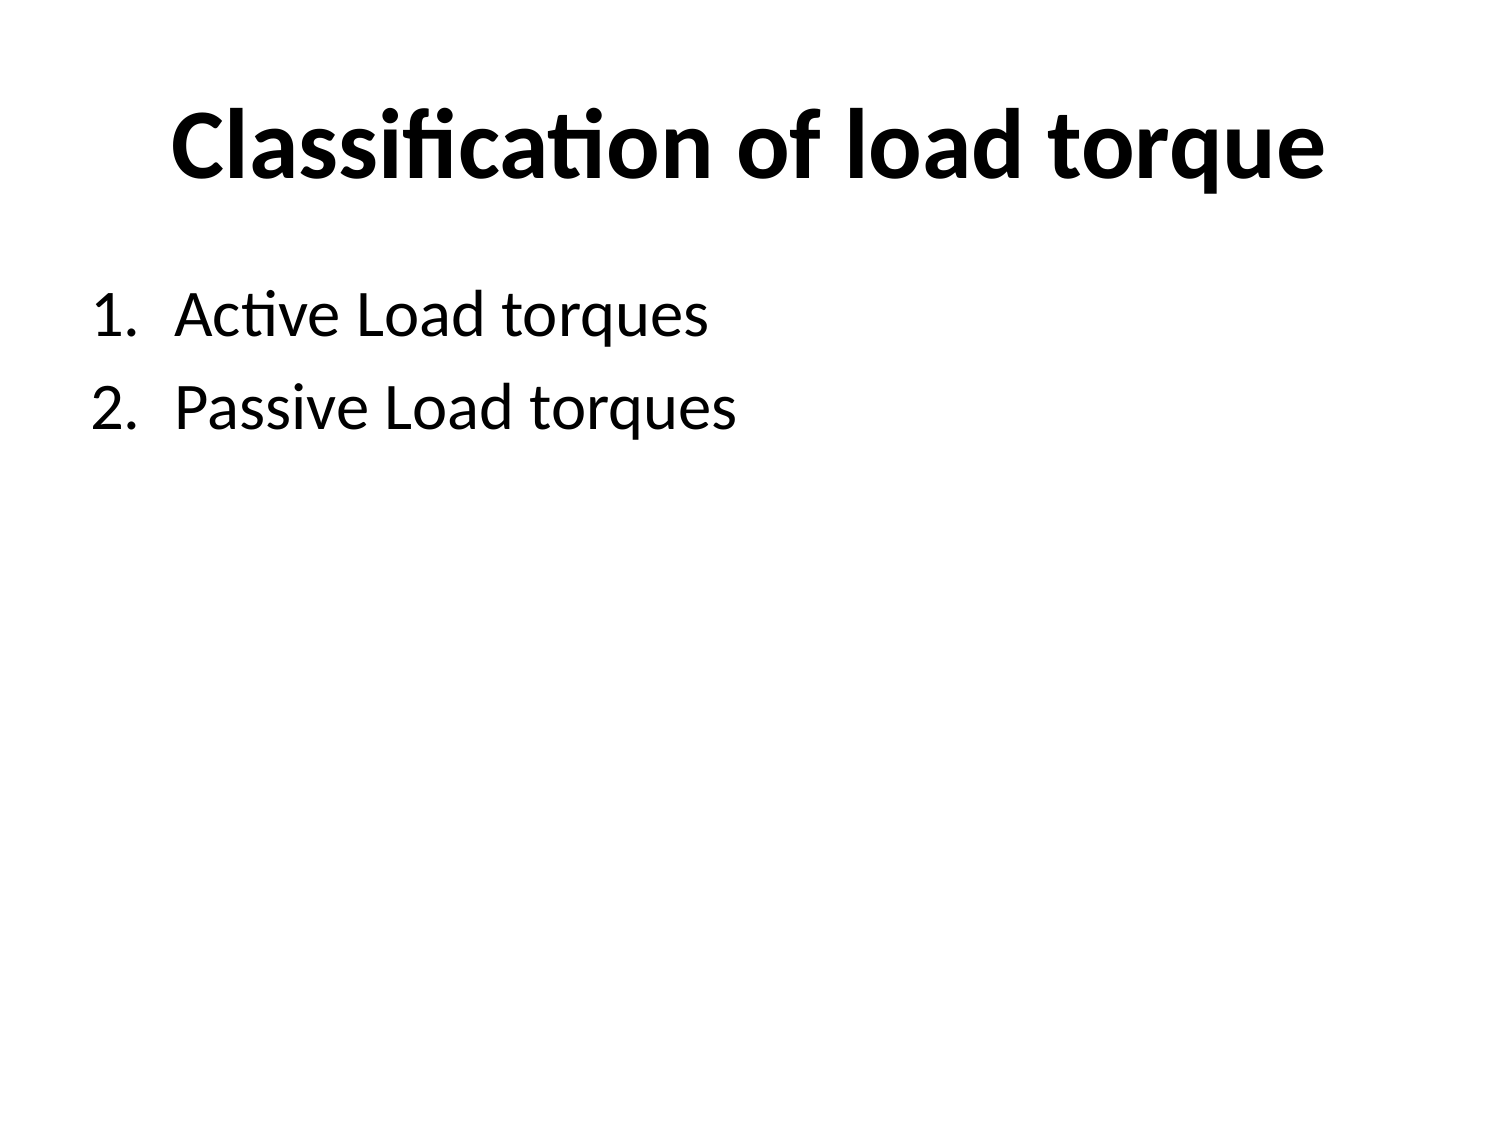

# Classification of load torque
Active Load torques
Passive Load torques